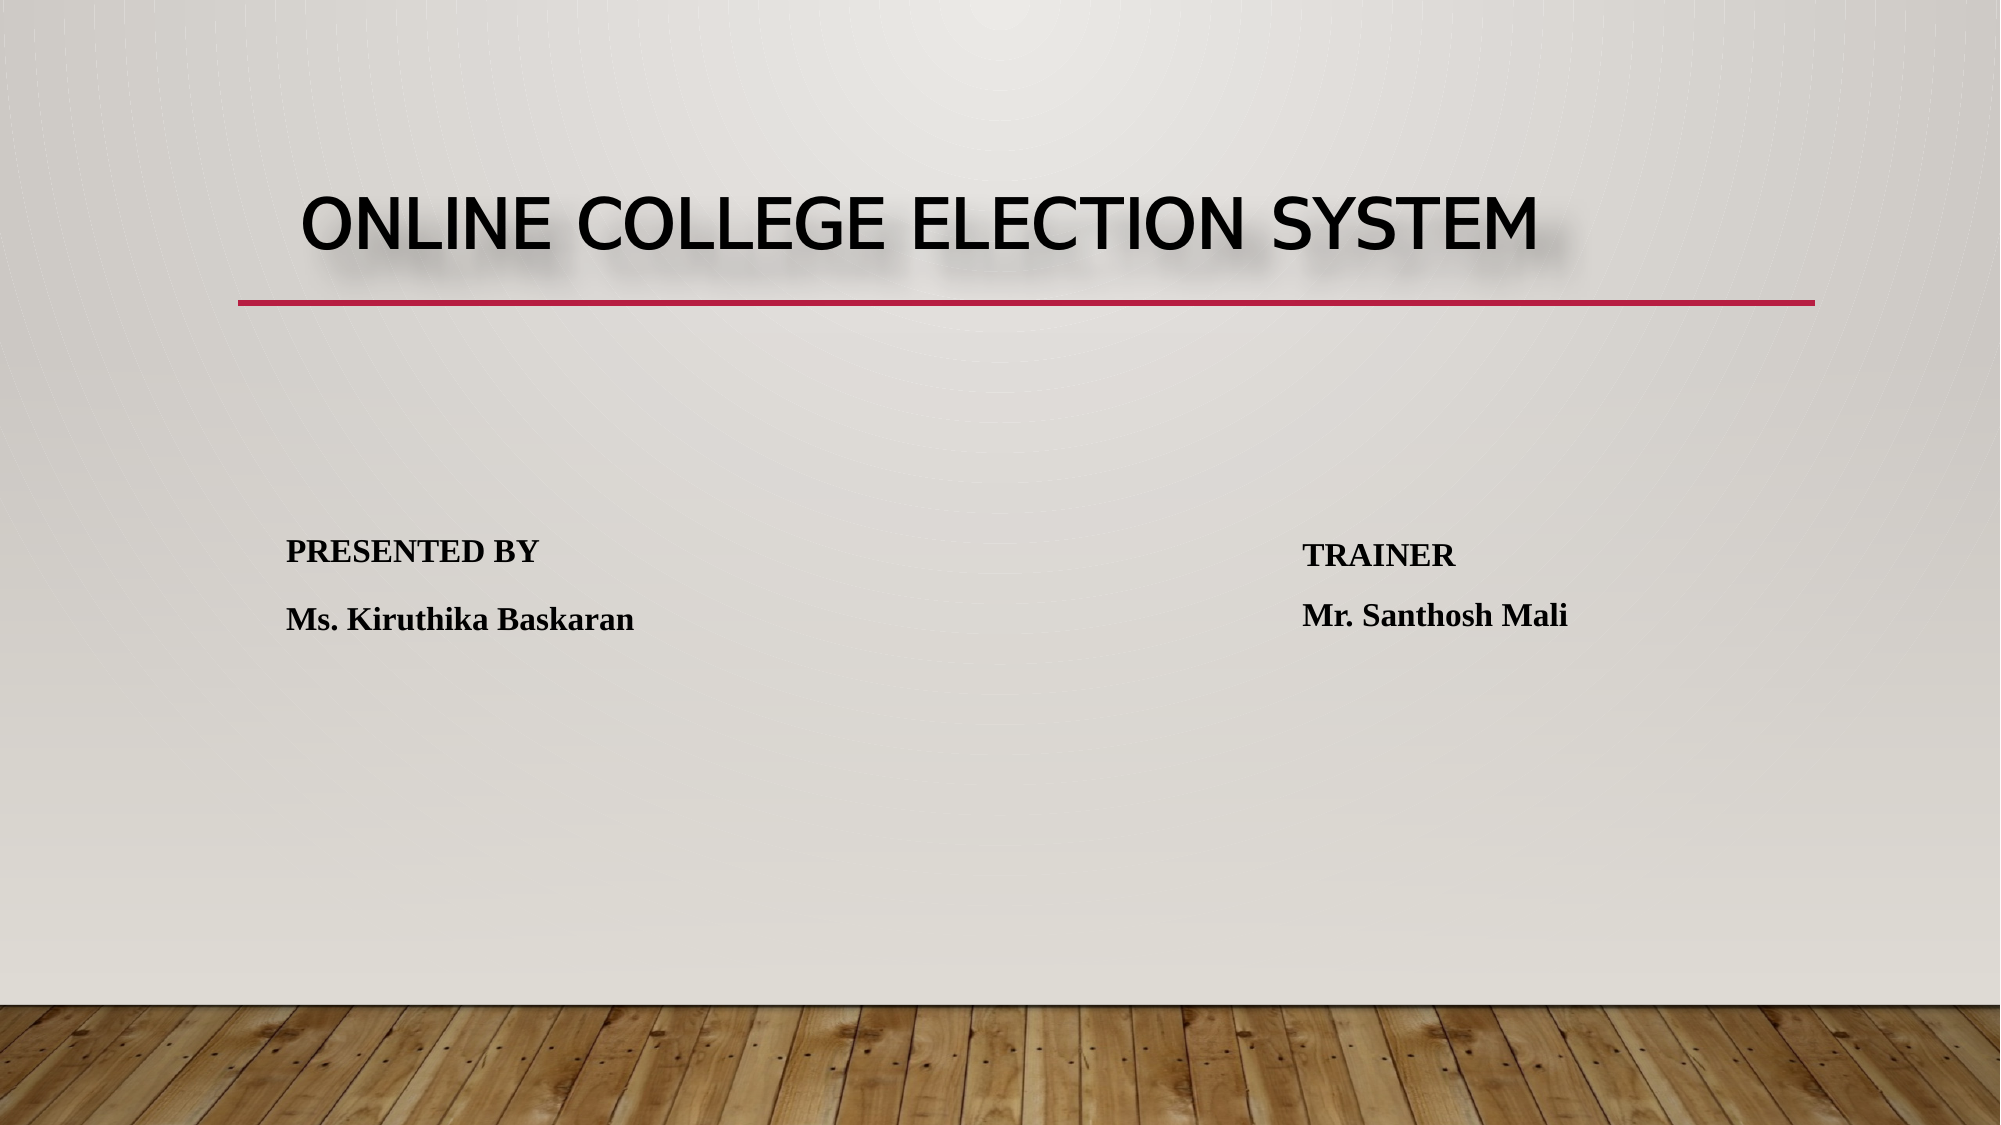

# Online college election system
PRESENTED BY
Ms. Kiruthika Baskaran
TRAINER
Mr. Santhosh Mali